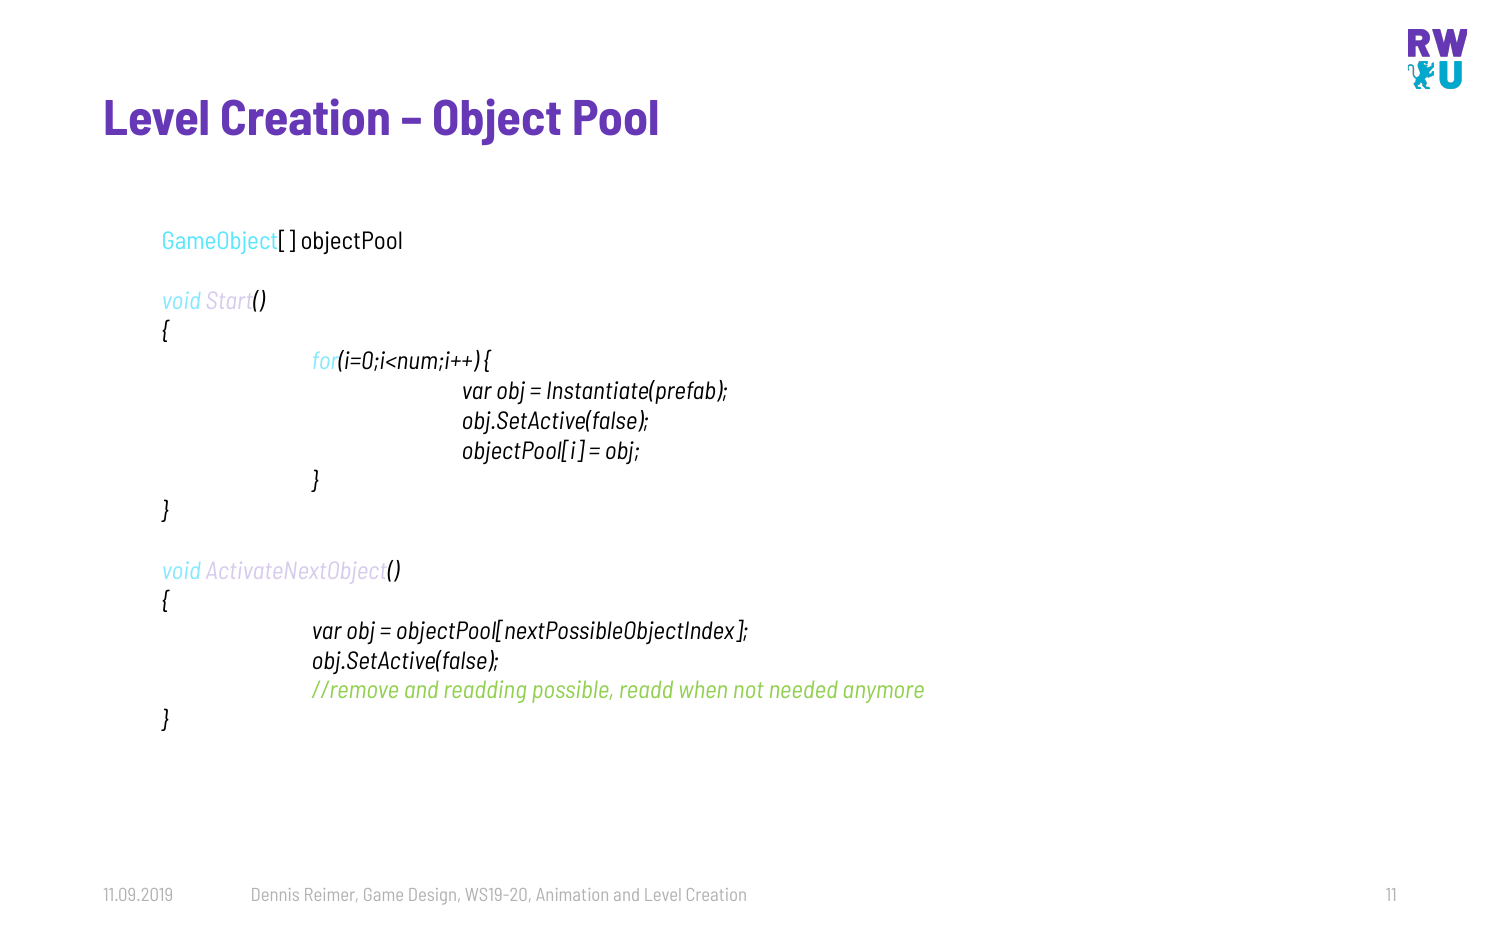

# Level Creation – Object Pool
GameObject[] objectPool

void Start()
{
	for(i=0;i<num;i++) {
		var obj = Instantiate(prefab);
		obj.SetActive(false);
		objectPool[i] = obj;
	}
}

void ActivateNextObject()
{
	var obj = objectPool[nextPossibleObjectIndex];
	obj.SetActive(false);
	//remove and readding possible, readd when not needed anymore
}

11.09.2019
Dennis Reimer, Game Design, WS19-20, Animation and Level Creation
11